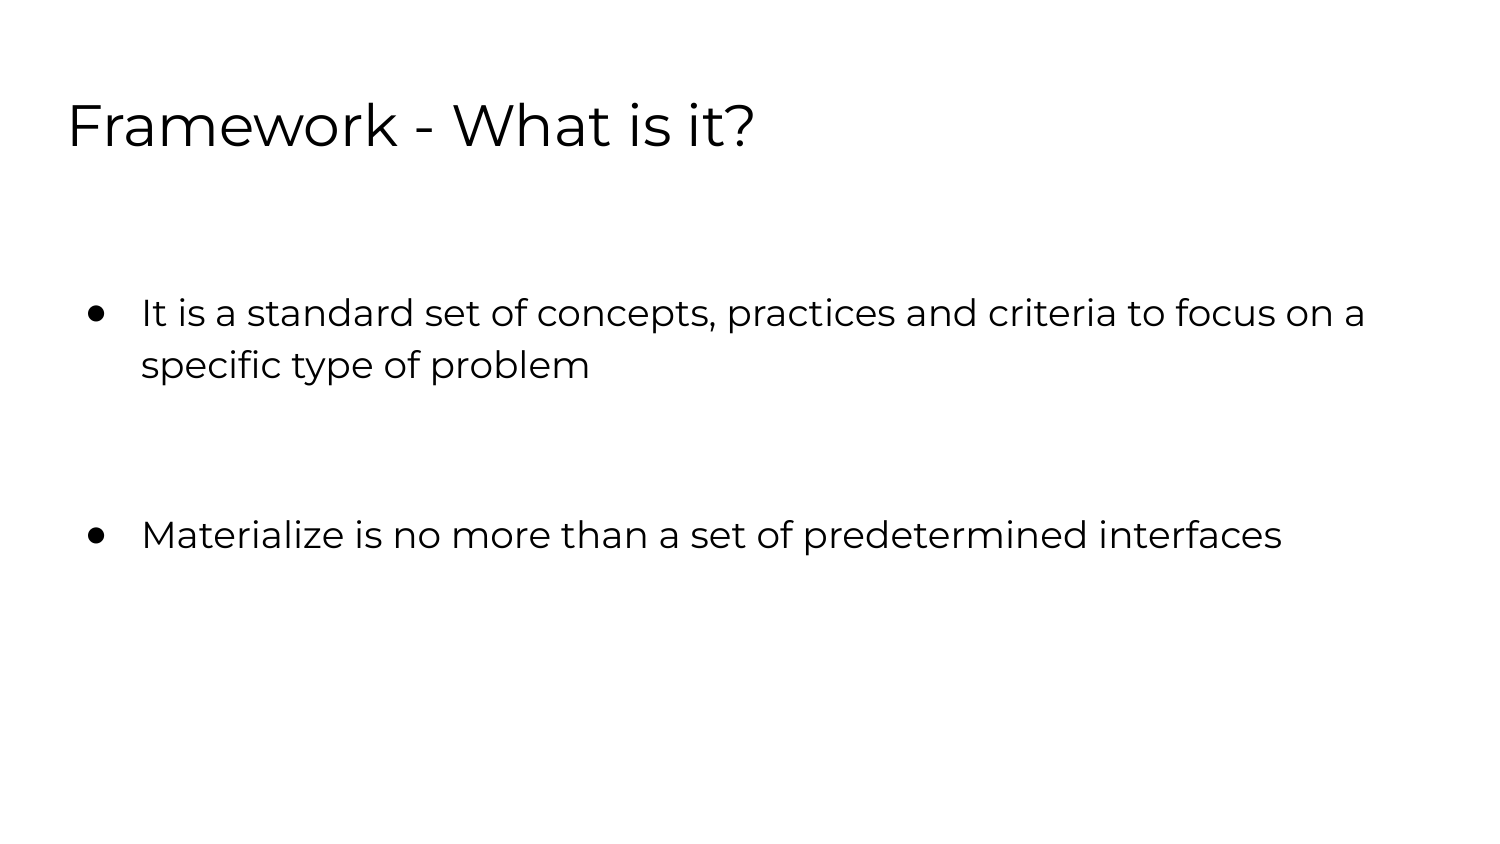

# Framework - What is it?

It is a standard set of concepts, practices and criteria to focus on a specific type of problem

Materialize is no more than a set of predetermined interfaces